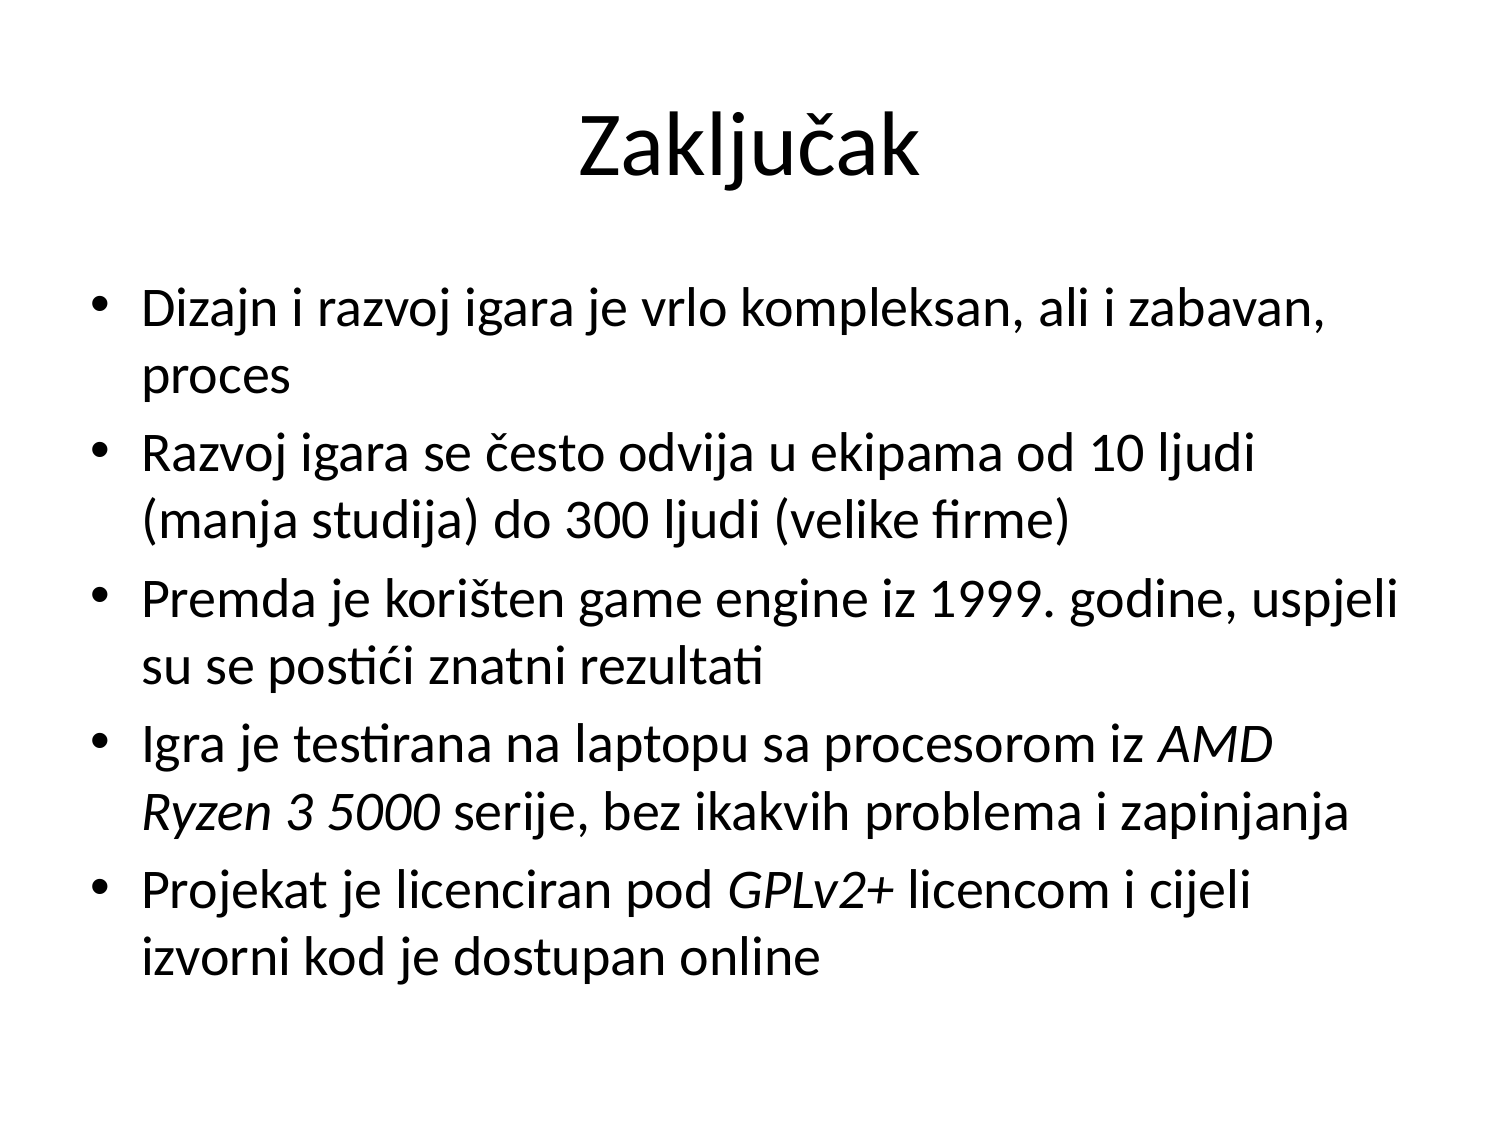

# Zaključak
Dizajn i razvoj igara je vrlo kompleksan, ali i zabavan, proces
Razvoj igara se često odvija u ekipama od 10 ljudi (manja studija) do 300 ljudi (velike firme)
Premda je korišten game engine iz 1999. godine, uspjeli su se postići znatni rezultati
Igra je testirana na laptopu sa procesorom iz AMD Ryzen 3 5000 serije, bez ikakvih problema i zapinjanja
Projekat je licenciran pod GPLv2+ licencom i cijeli izvorni kod je dostupan online